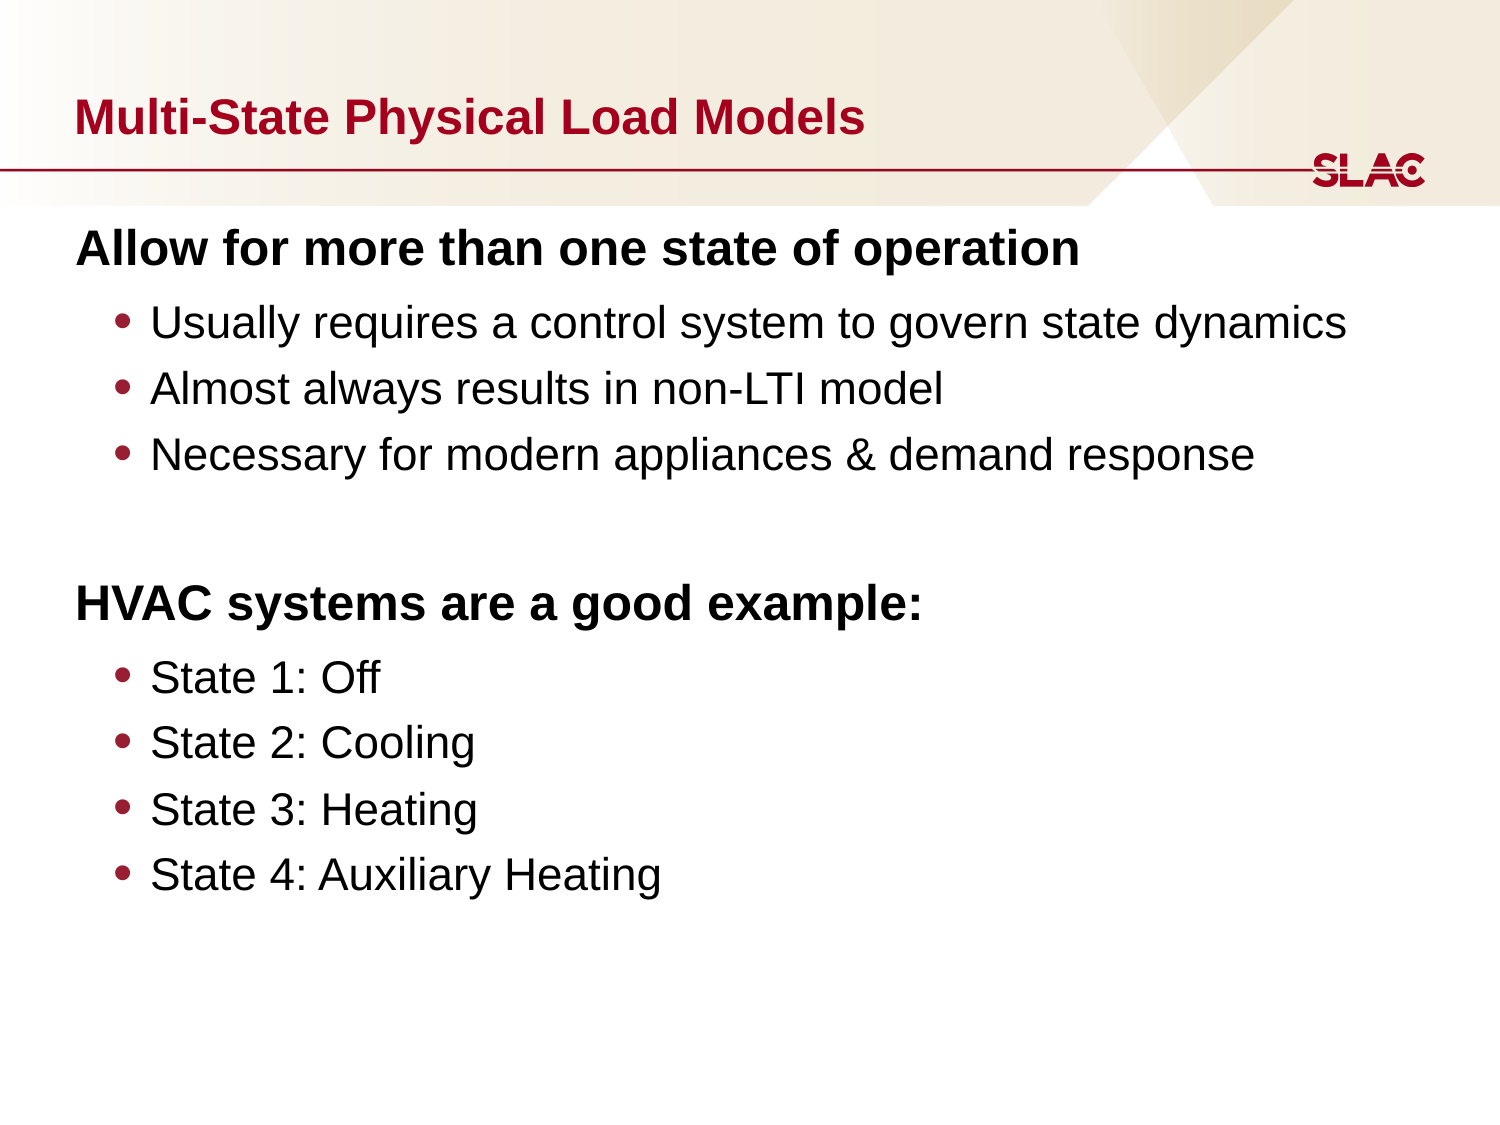

# Multi-State Physical Load Models
Allow for more than one state of operation
Usually requires a control system to govern state dynamics
Almost always results in non-LTI model
Necessary for modern appliances & demand response

HVAC systems are a good example:
State 1: Off
State 2: Cooling
State 3: Heating
State 4: Auxiliary Heating